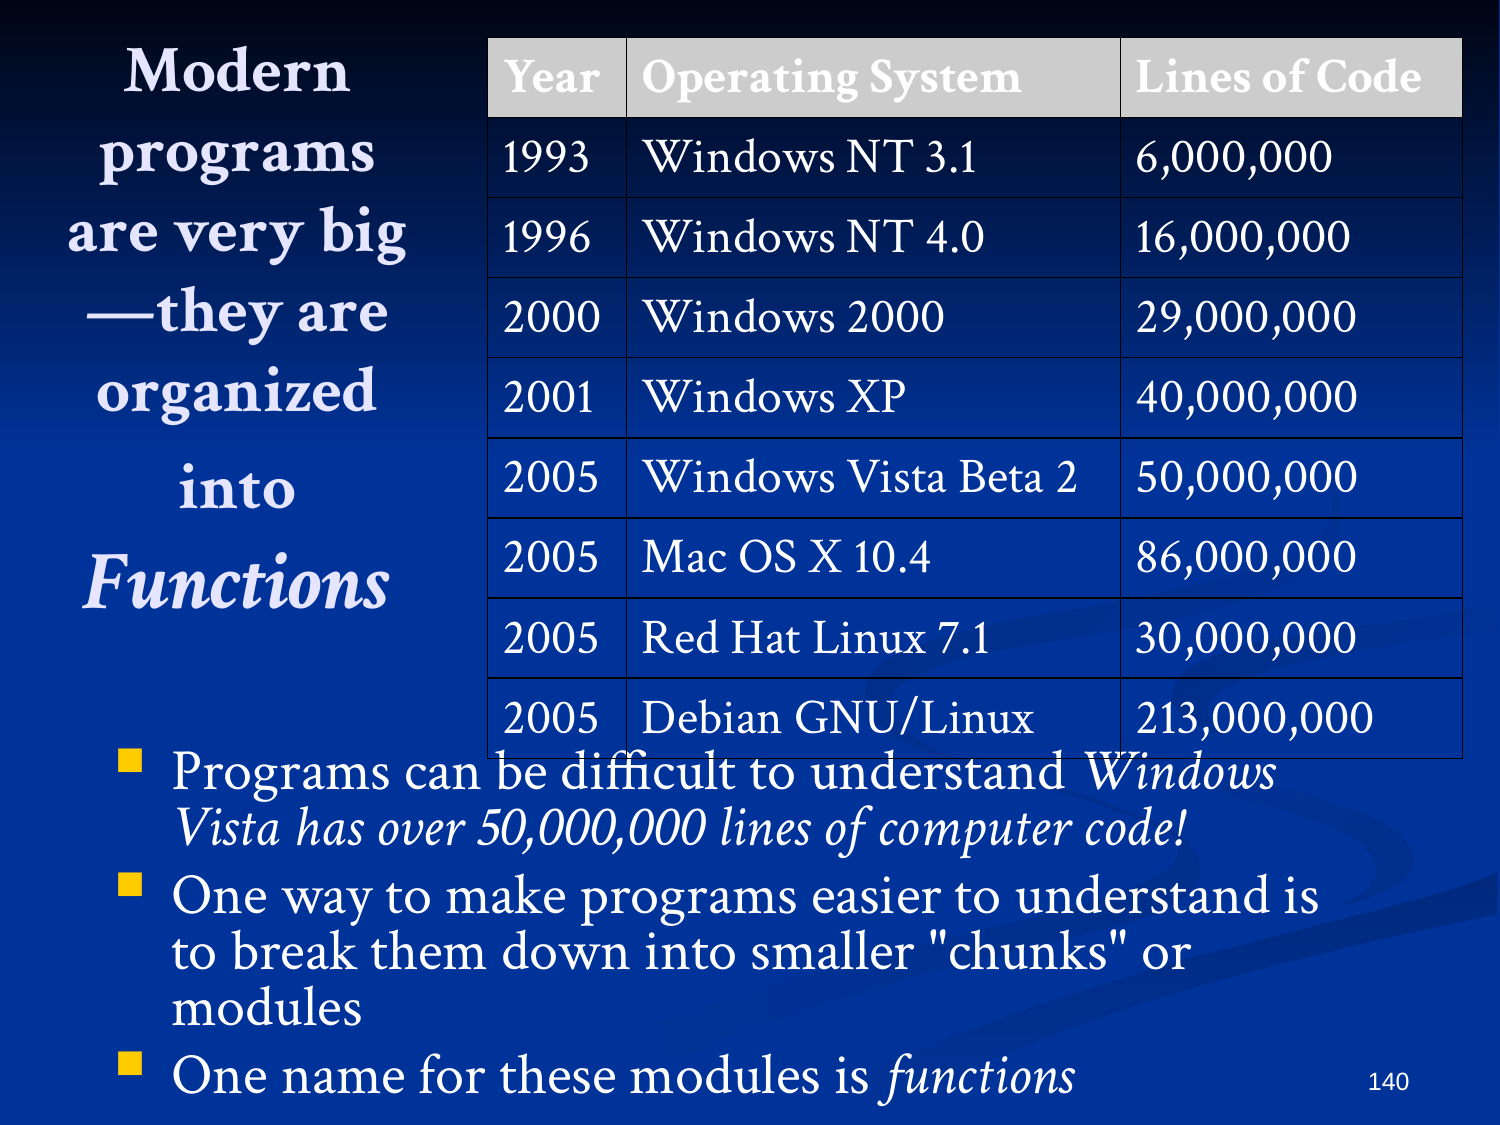

# Modern programs are very big—they are organized into Functions
| Year | Operating System | Lines of Code |
| --- | --- | --- |
| 1993 | Windows NT 3.1 | 6,000,000 |
| 1996 | Windows NT 4.0 | 16,000,000 |
| 2000 | Windows 2000 | 29,000,000 |
| 2001 | Windows XP | 40,000,000 |
| 2005 | Windows Vista Beta 2 | 50,000,000 |
| 2005 | Mac OS X 10.4 | 86,000,000 |
| 2005 | Red Hat Linux 7.1 | 30,000,000 |
| 2005 | Debian GNU/Linux | 213,000,000 |

Programs can be difficult to understand Windows Vista has over 50,000,000 lines of computer code!
One way to make programs easier to understand is to break them down into smaller "chunks" or modules
One name for these modules is functions
140